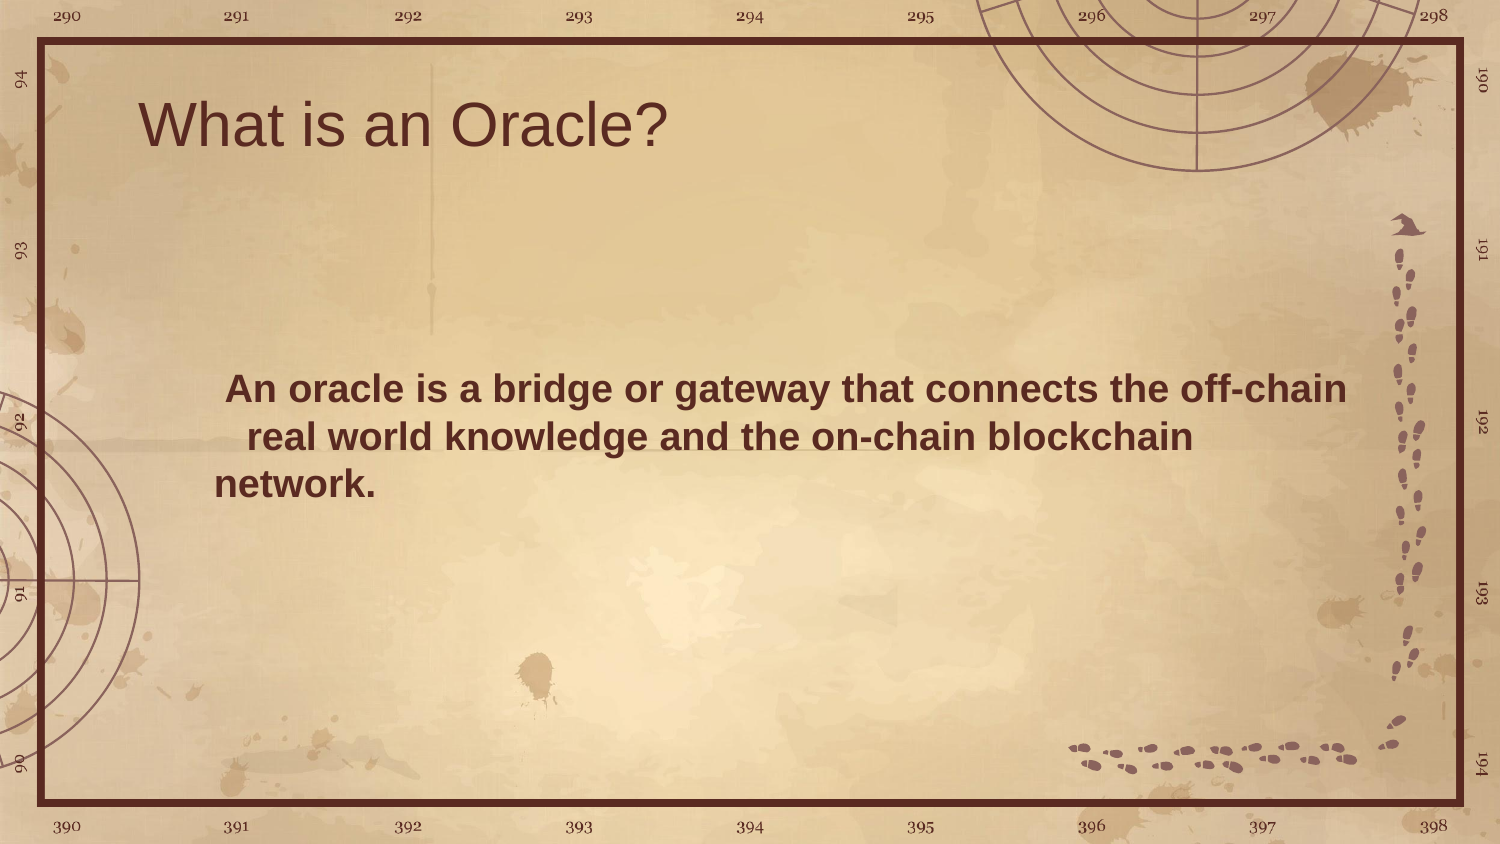

# What is an Oracle?

 An oracle is a bridge or gateway that connects the off-chain
   real world knowledge and the on-chain blockchain network.